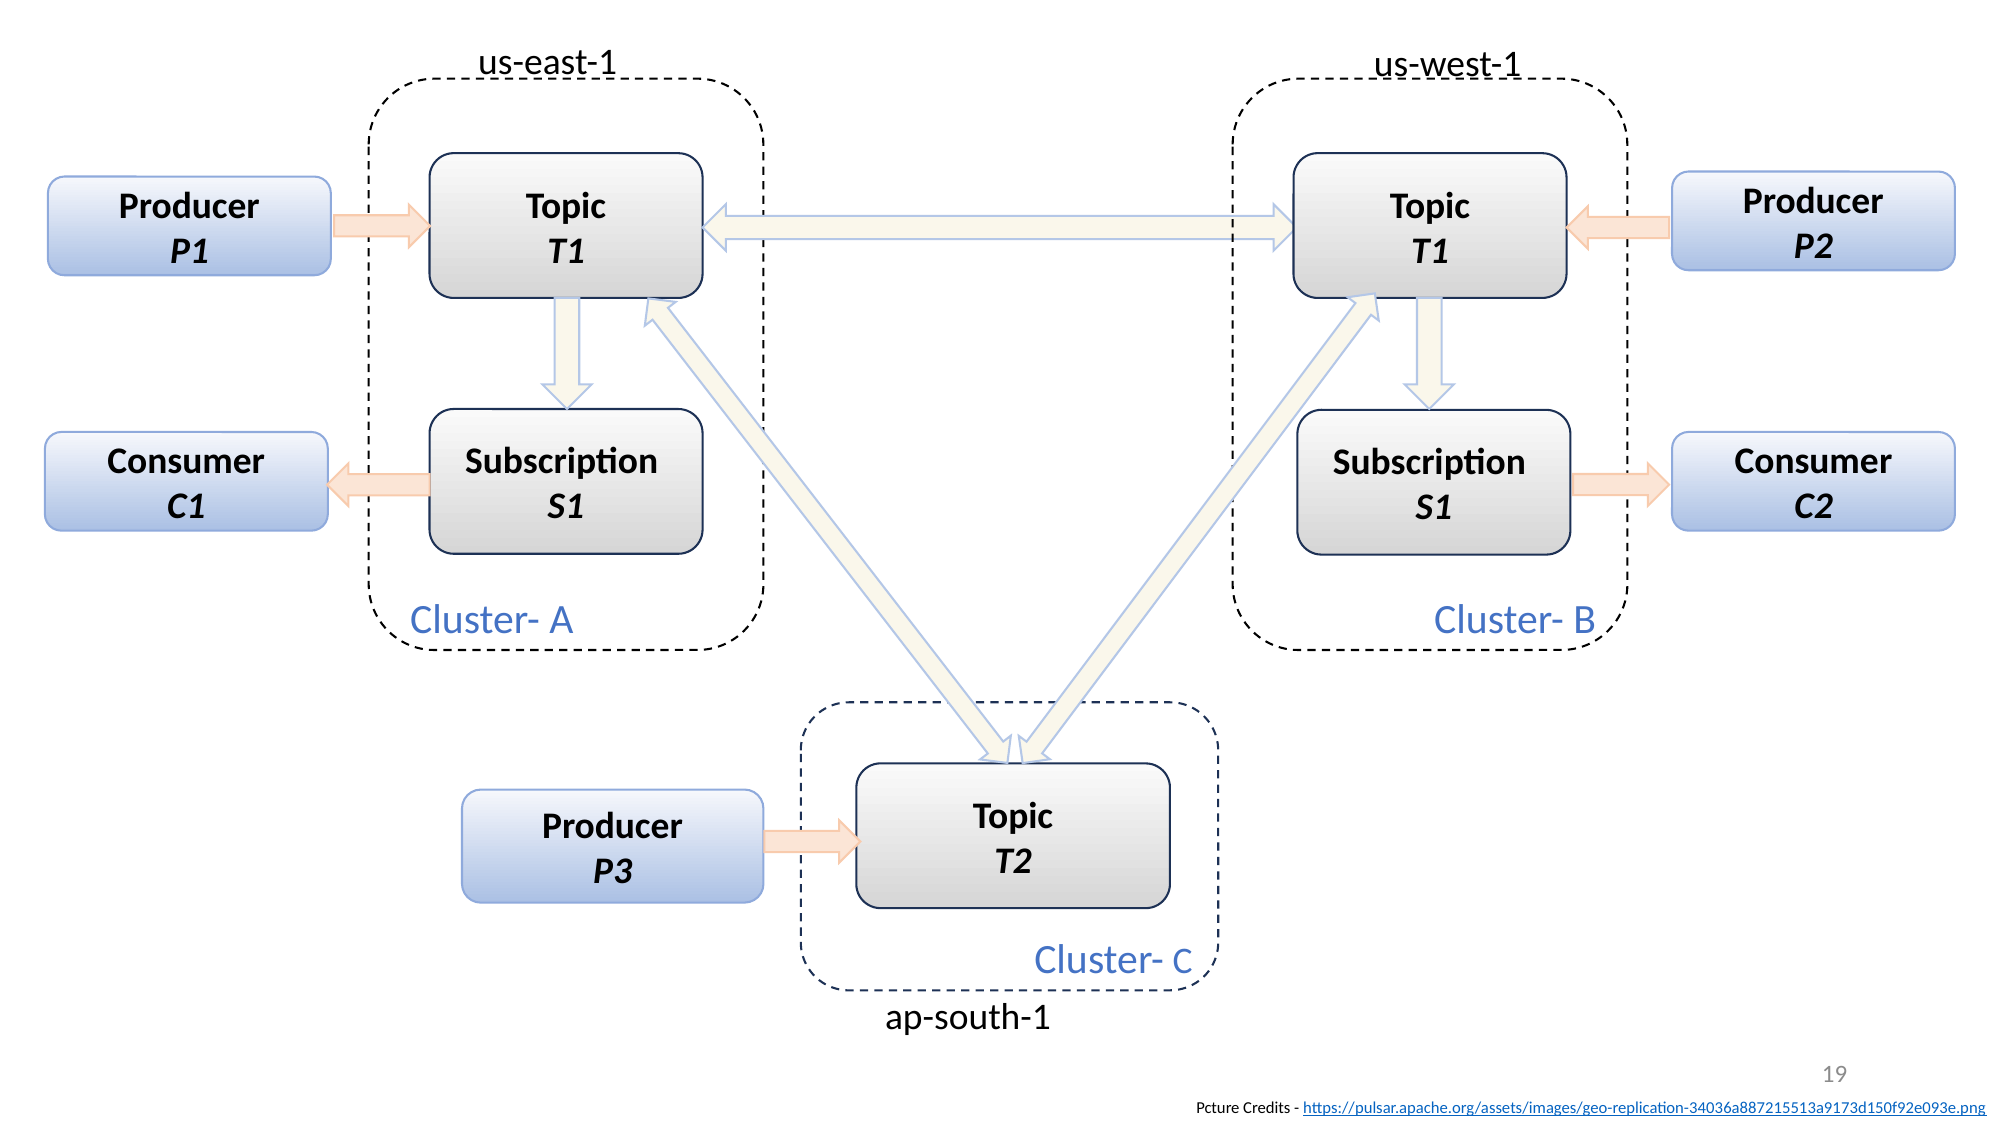

us-east-1
us-west-1

Topic
T1
Producer
P2

Subscription
S1
Consumer
C2

Cluster- B

Topic
T1
Producer
P1

Subscription
S1
Consumer
C1

Cluster- A

Topic
T2
Producer
P3

Cluster- C
ap-south-1

19
Pcture Credits - https://pulsar.apache.org/assets/images/geo-replication-34036a887215513a9173d150f92e093e.png